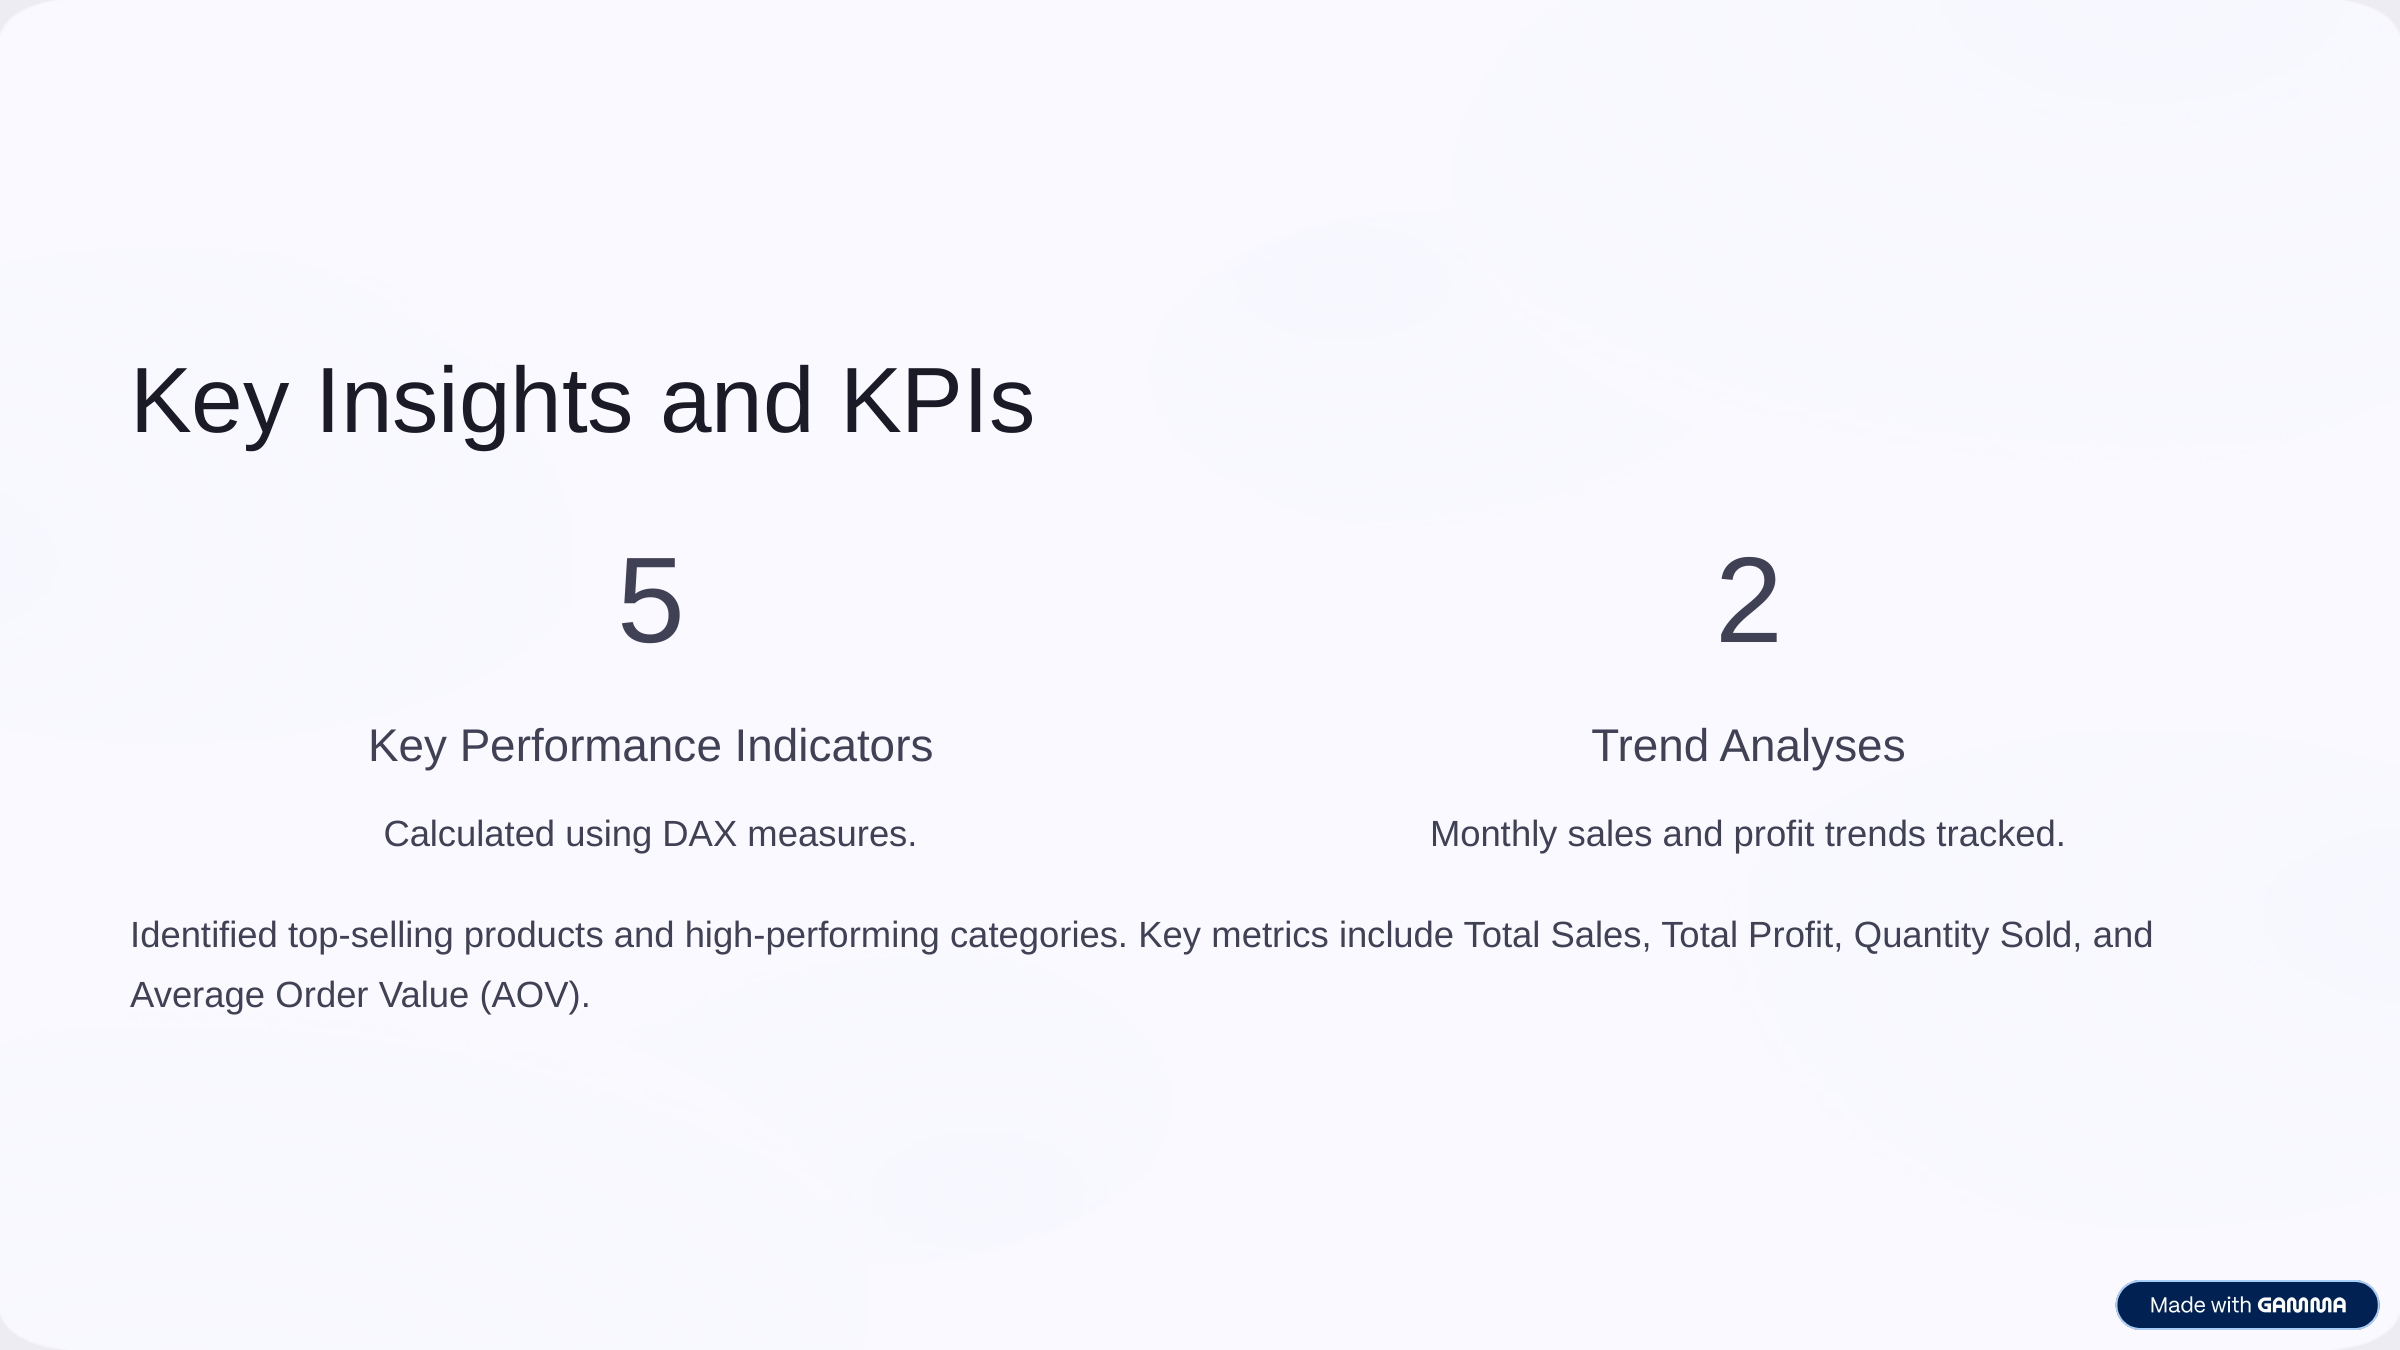

Key Insights and KPIs
5
2
Key Performance Indicators
Trend Analyses
Calculated using DAX measures.
Monthly sales and profit trends tracked.
Identified top-selling products and high-performing categories. Key metrics include Total Sales, Total Profit, Quantity Sold, and Average Order Value (AOV).